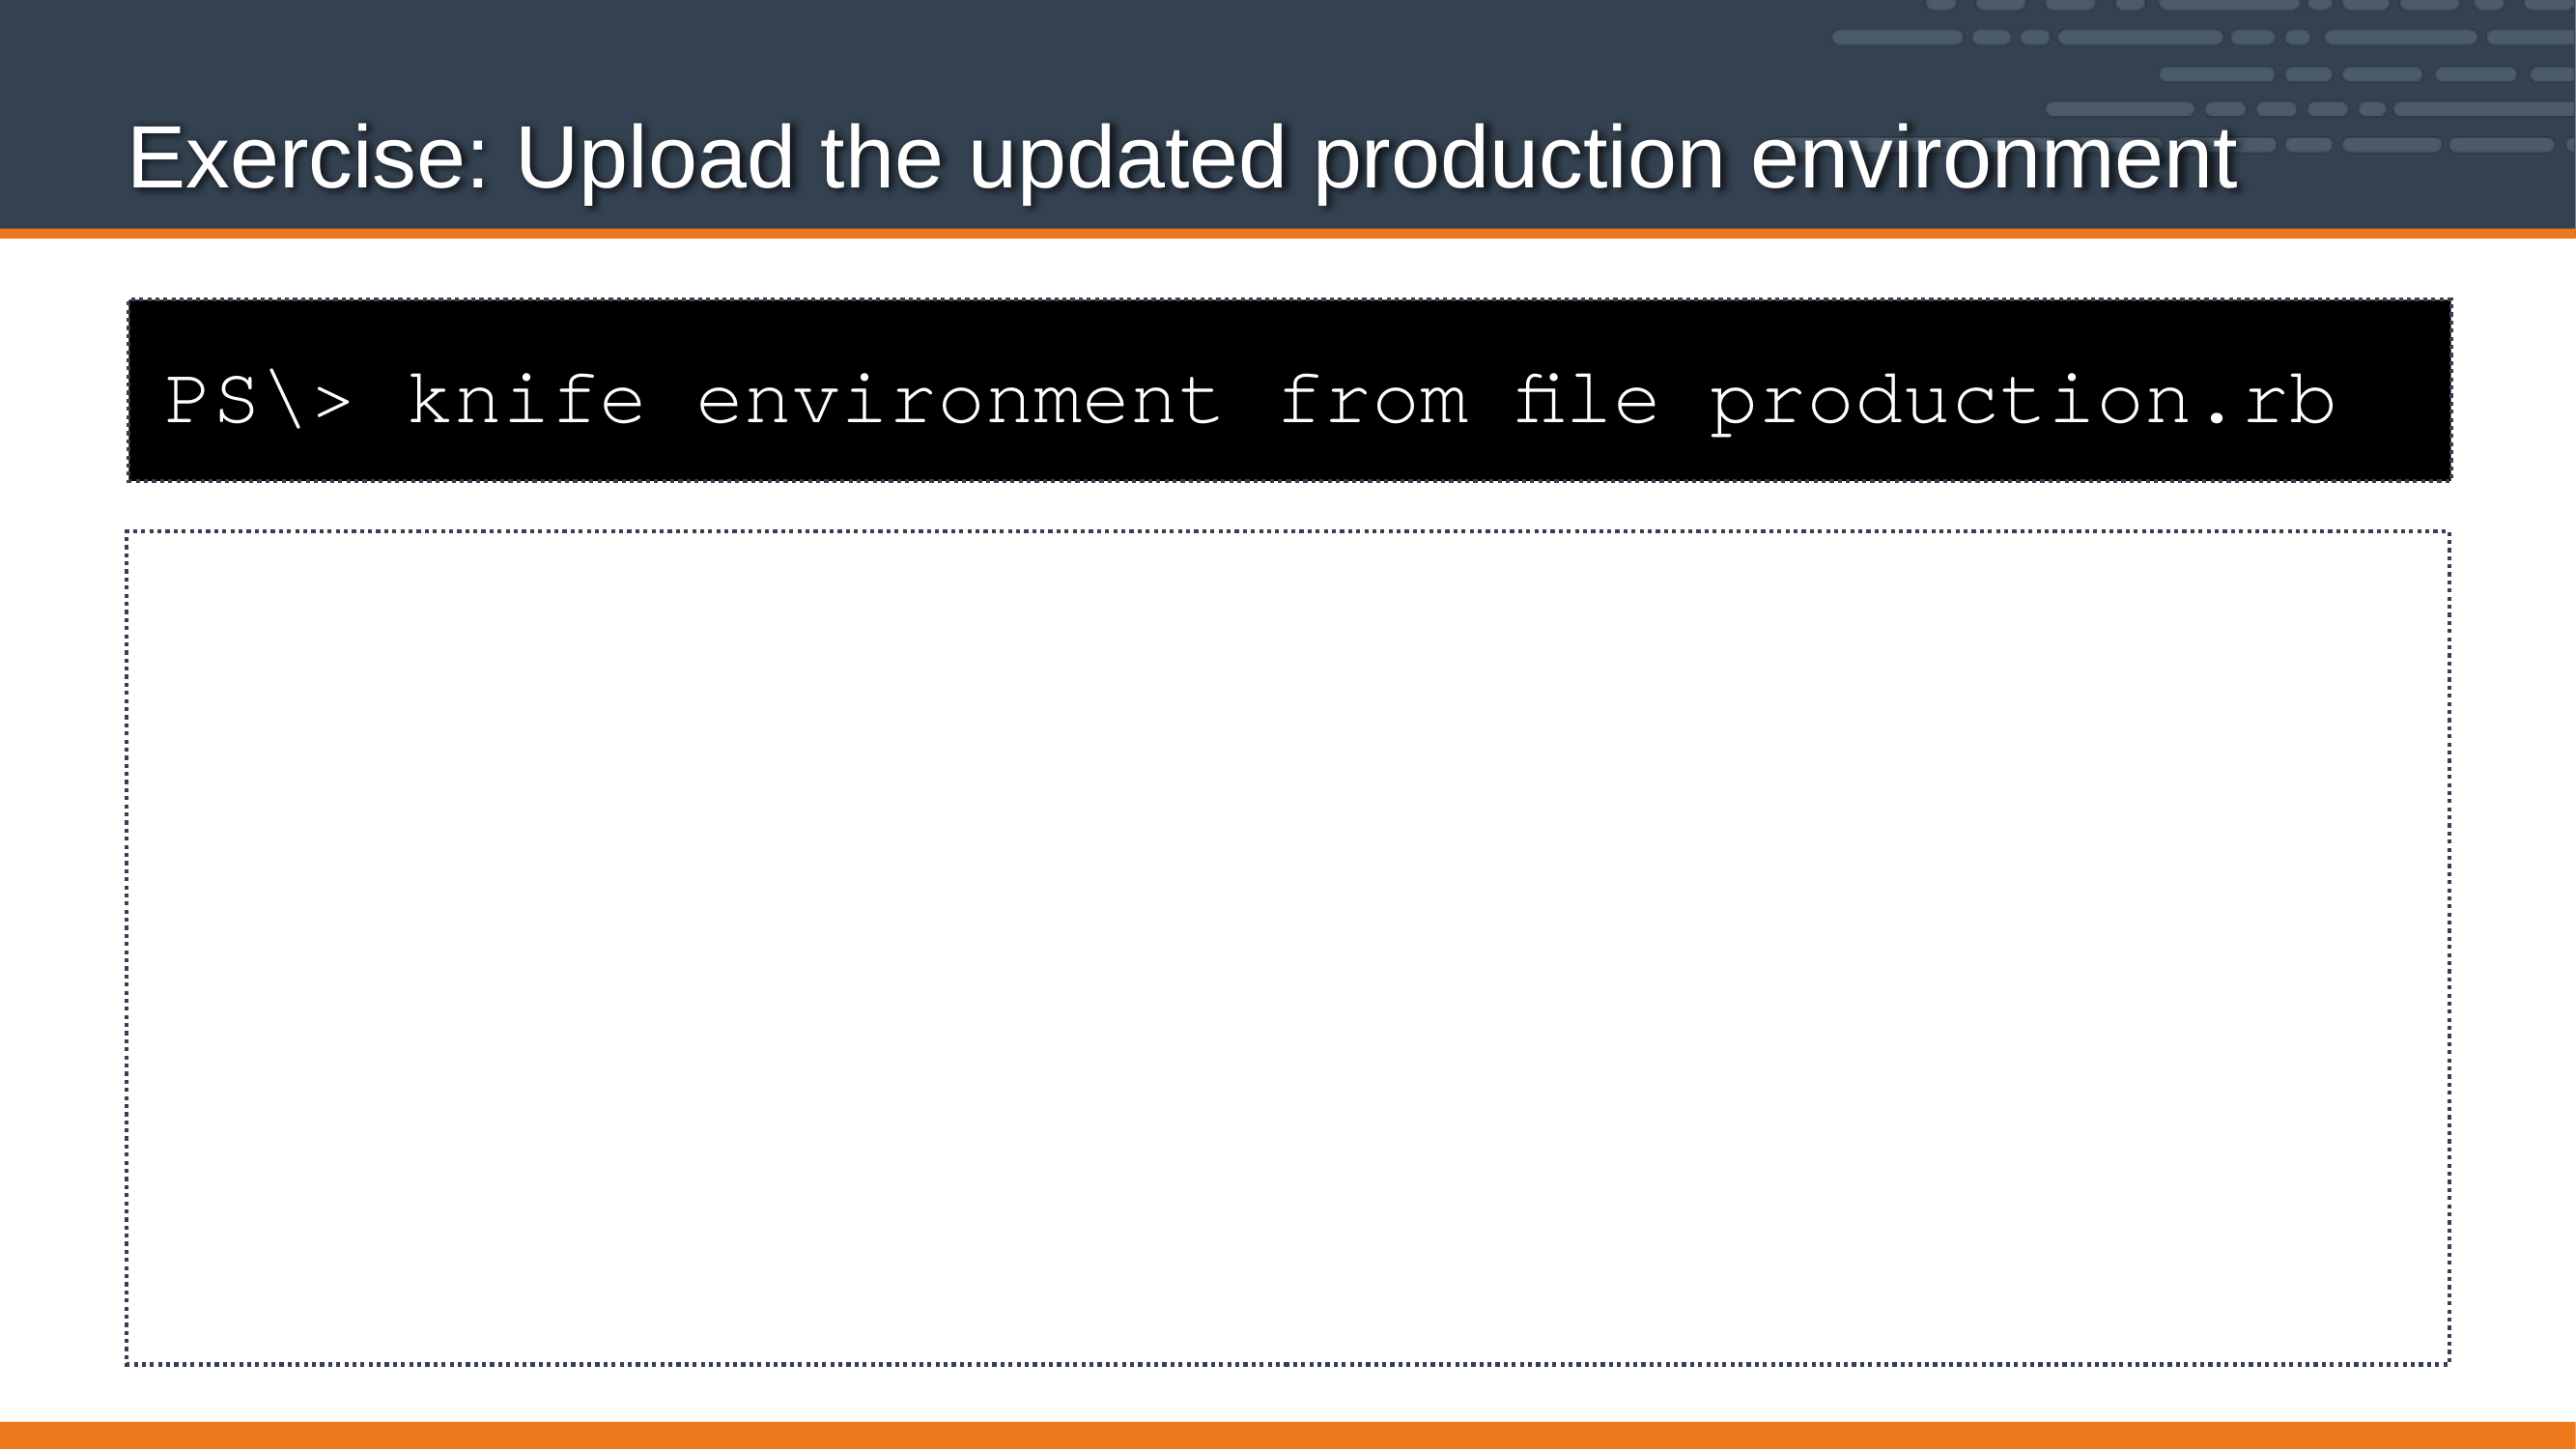

# Exercise: Upload the updated production environment

PS\> knife environment from file production.rb
Updated Environment production